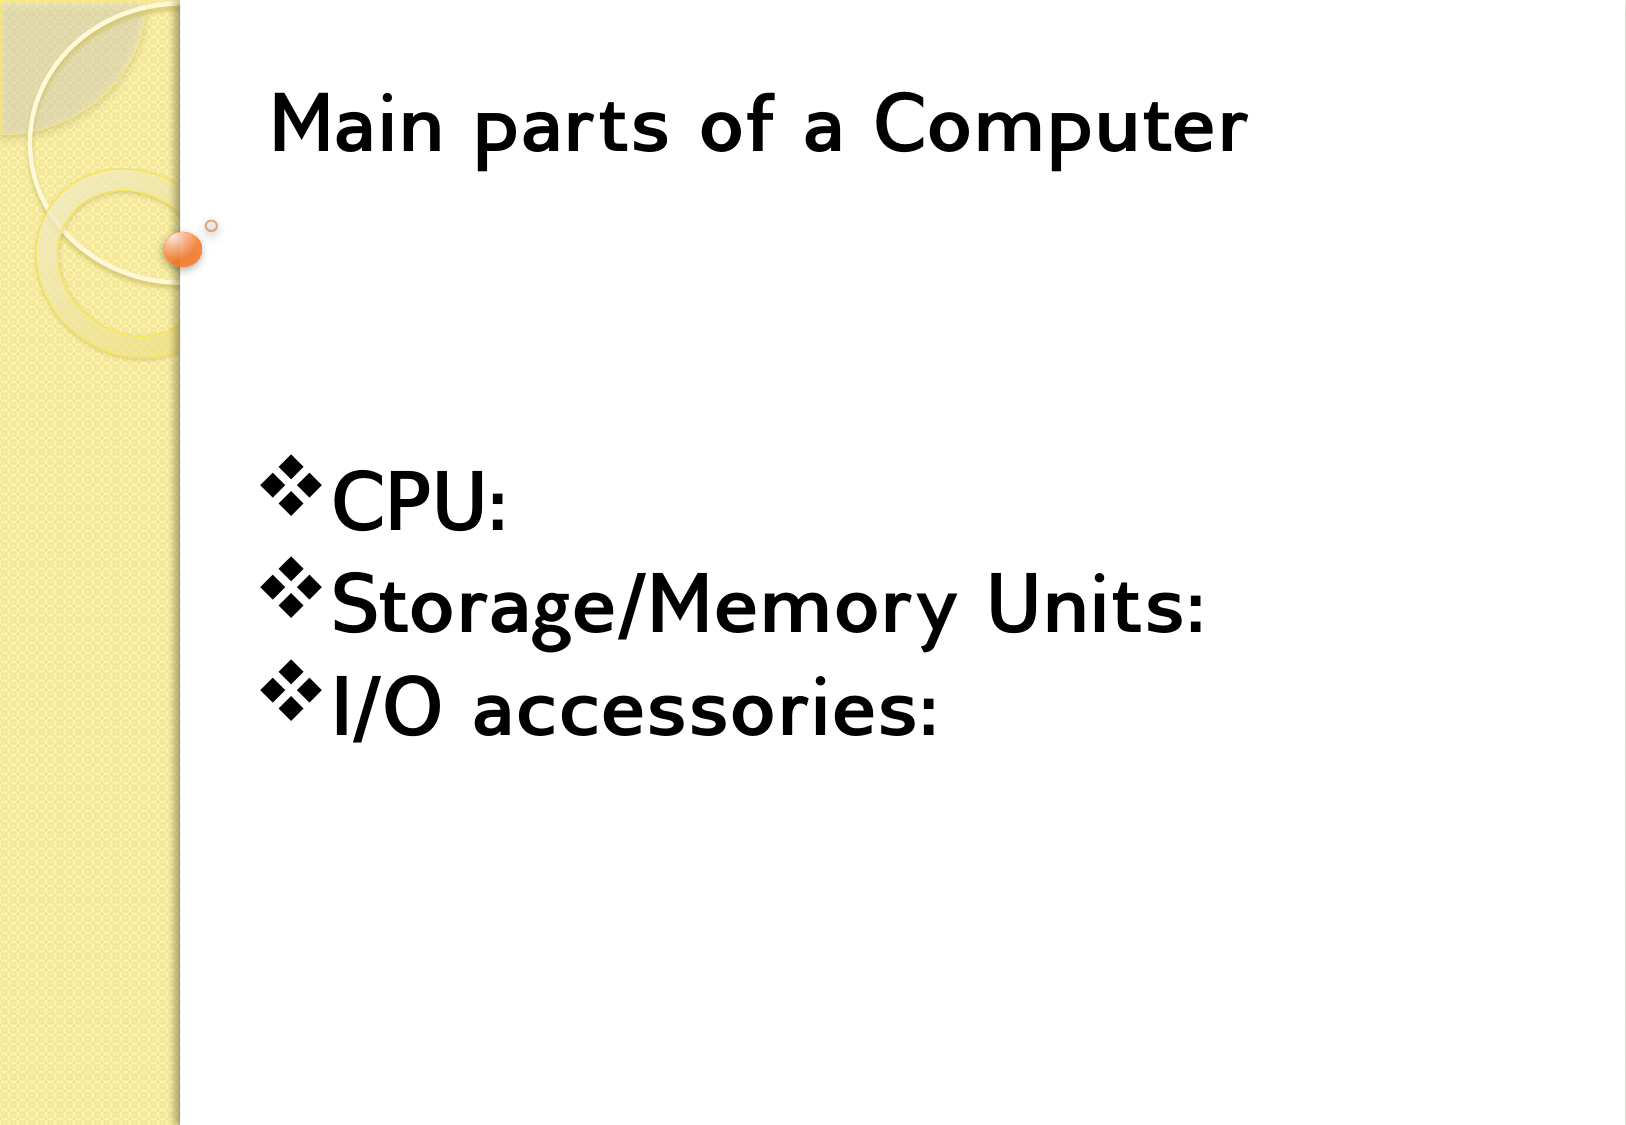

# Main parts of a Computer
CPU:
Storage/Memory Units:
I/O accessories: